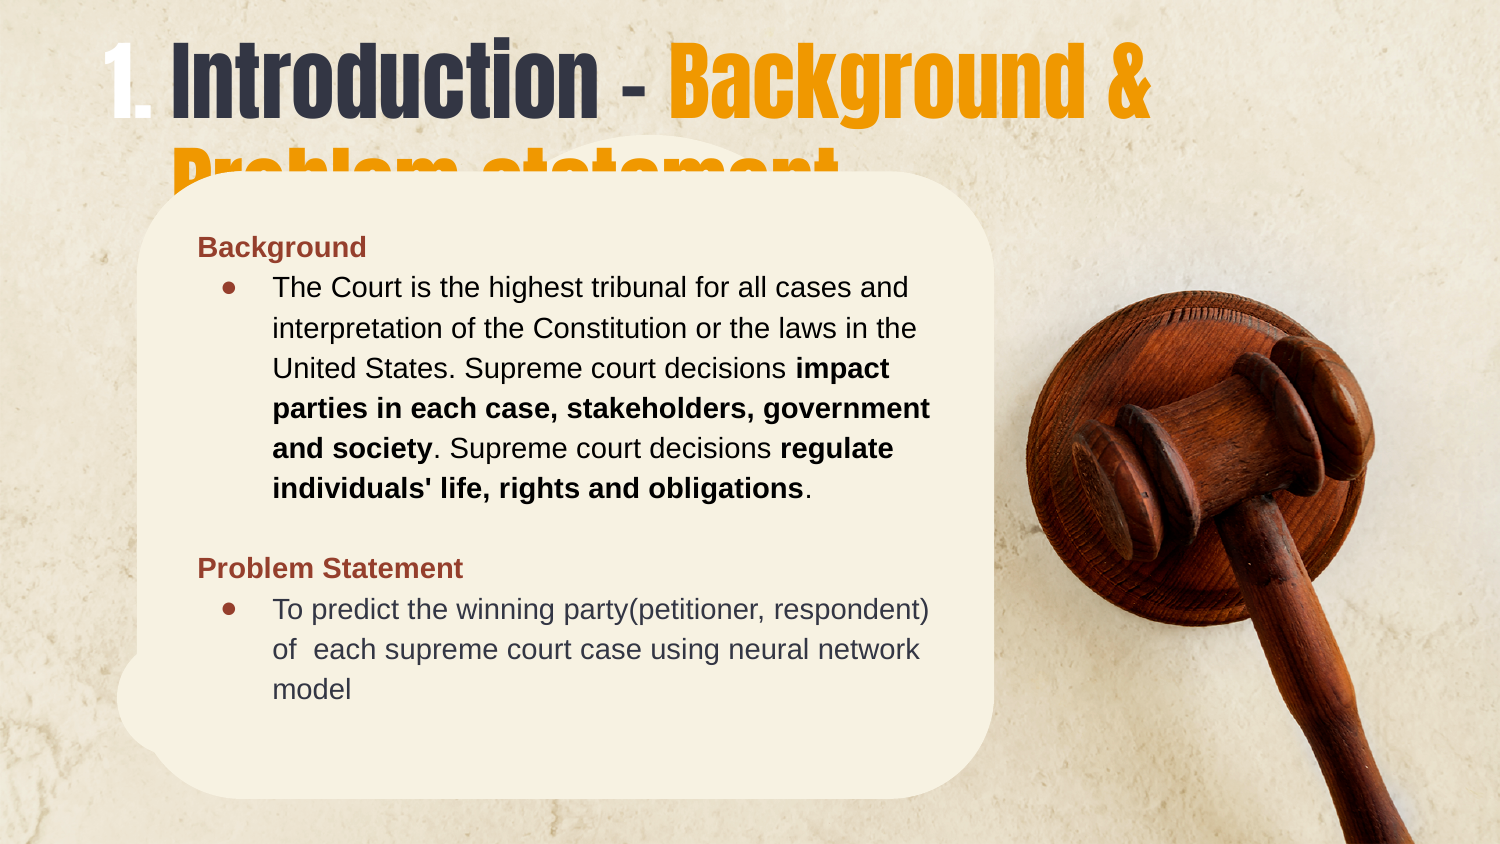

Introduction - Background & Problem statement

Background
The Court is the highest tribunal for all cases and interpretation of the Constitution or the laws in the United States. Supreme court decisions impact parties in each case, stakeholders, government and society. Supreme court decisions regulate individuals' life, rights and obligations.

Problem Statement
To predict the winning party(petitioner, respondent) of  each supreme court case using neural network model